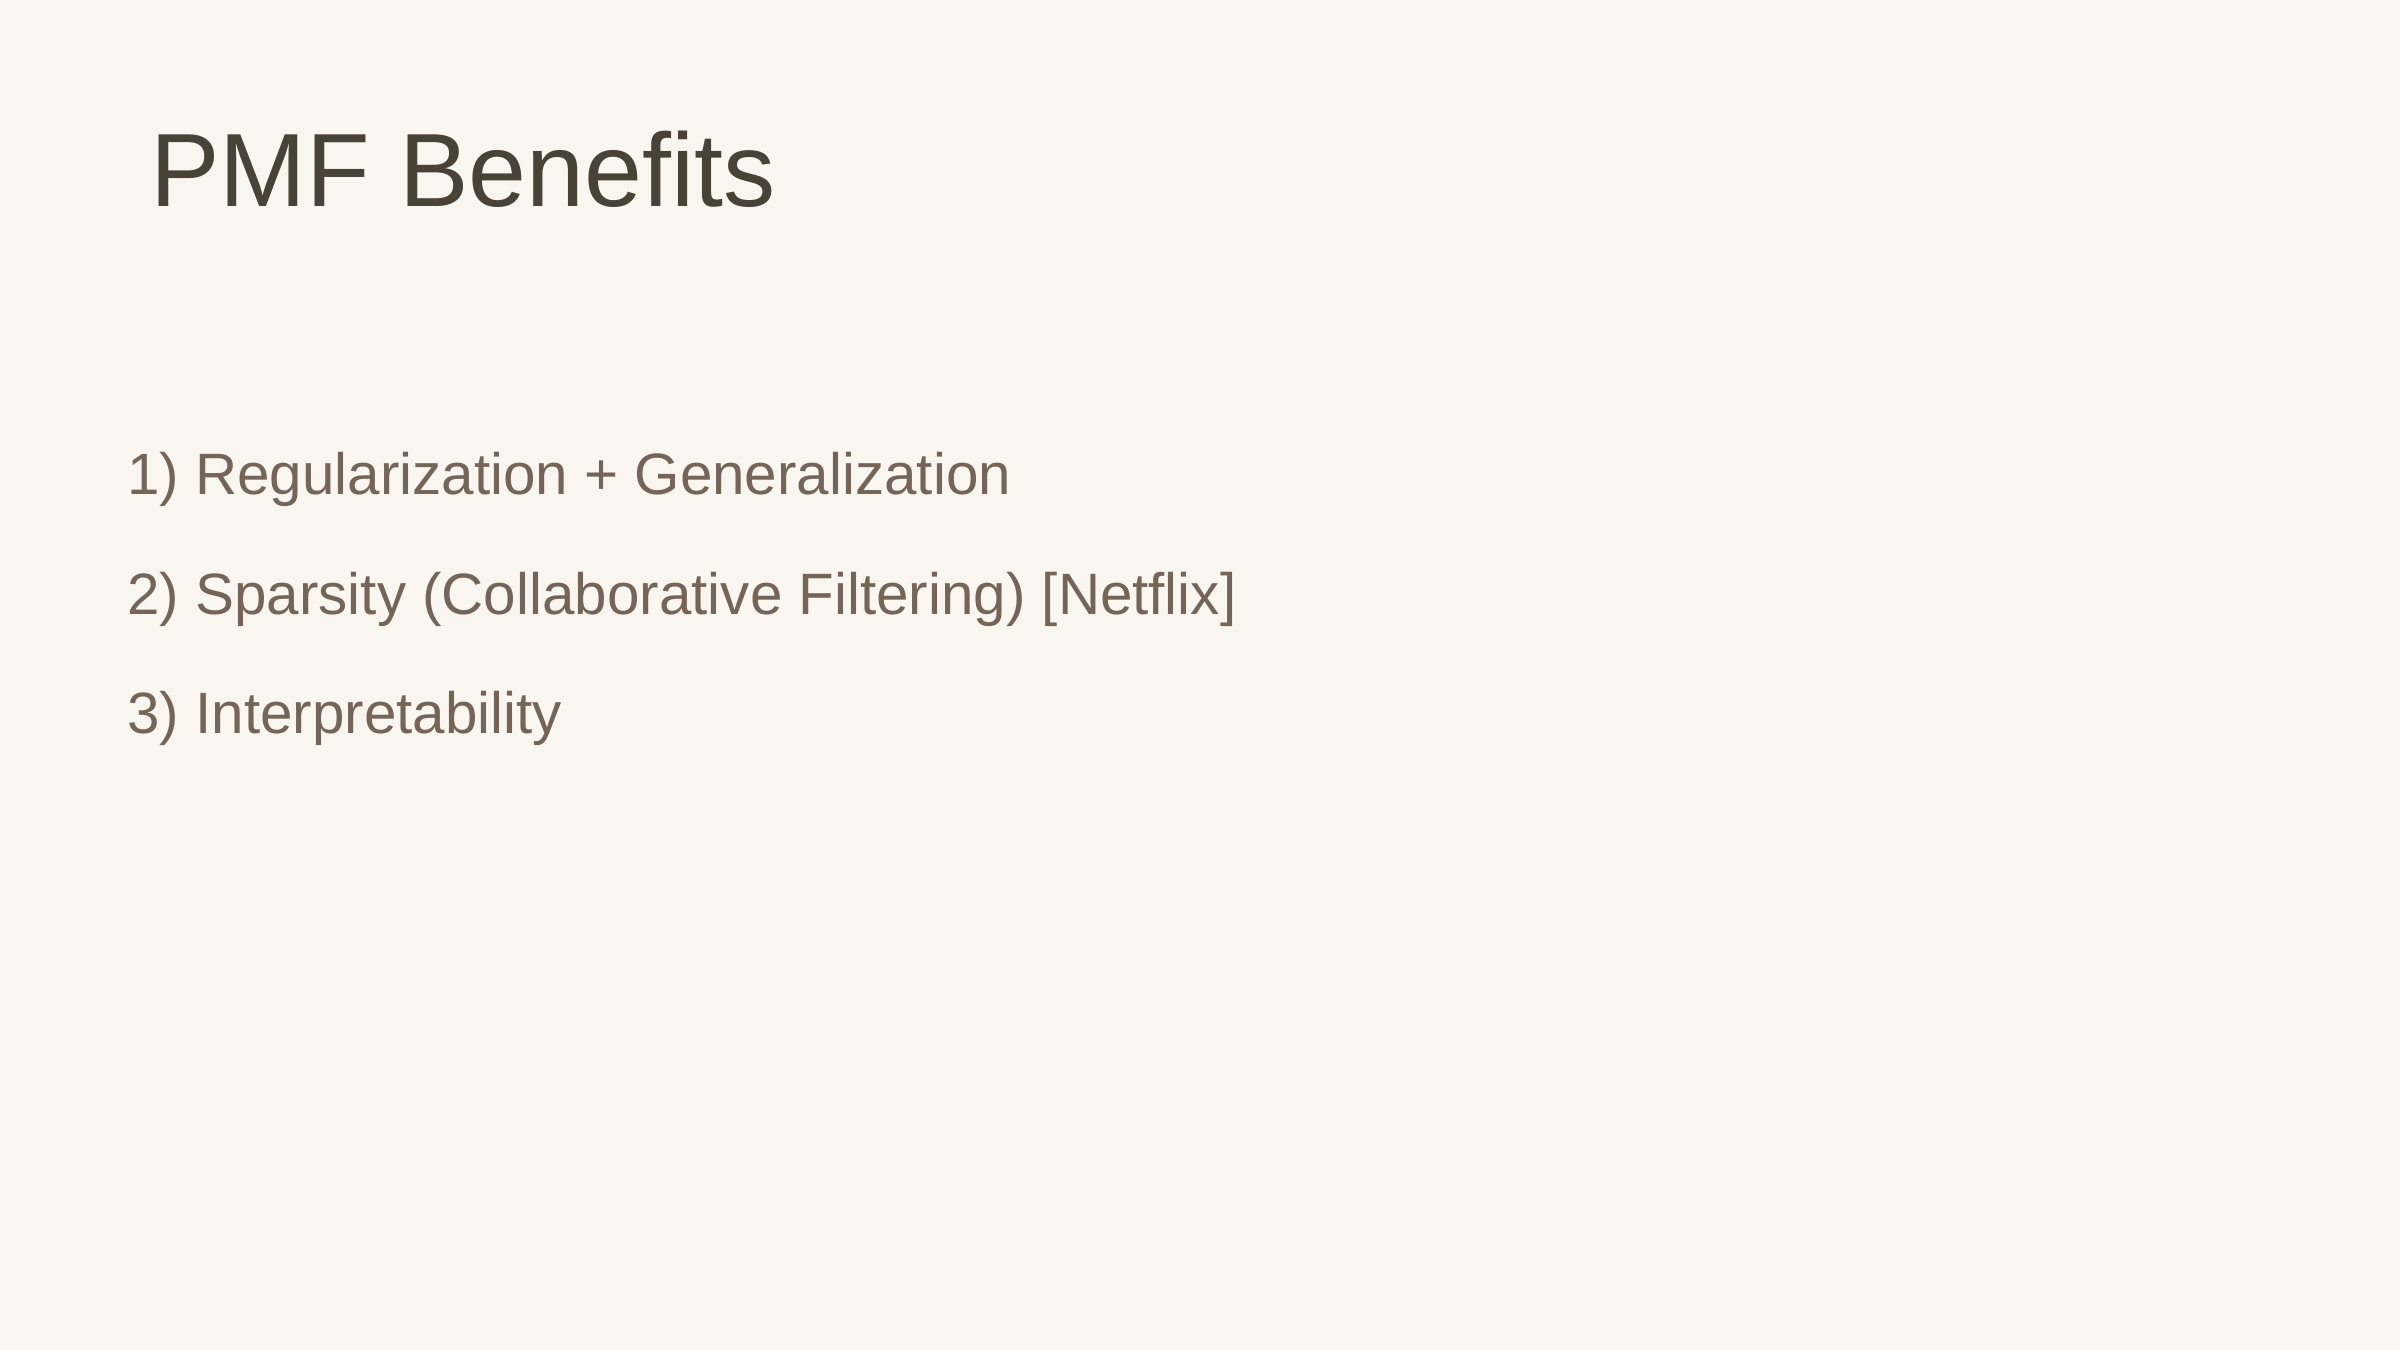

PMF Benefits

1) Regularization + Generalization
2) Sparsity (Collaborative Filtering) [Netflix]
3) Interpretability